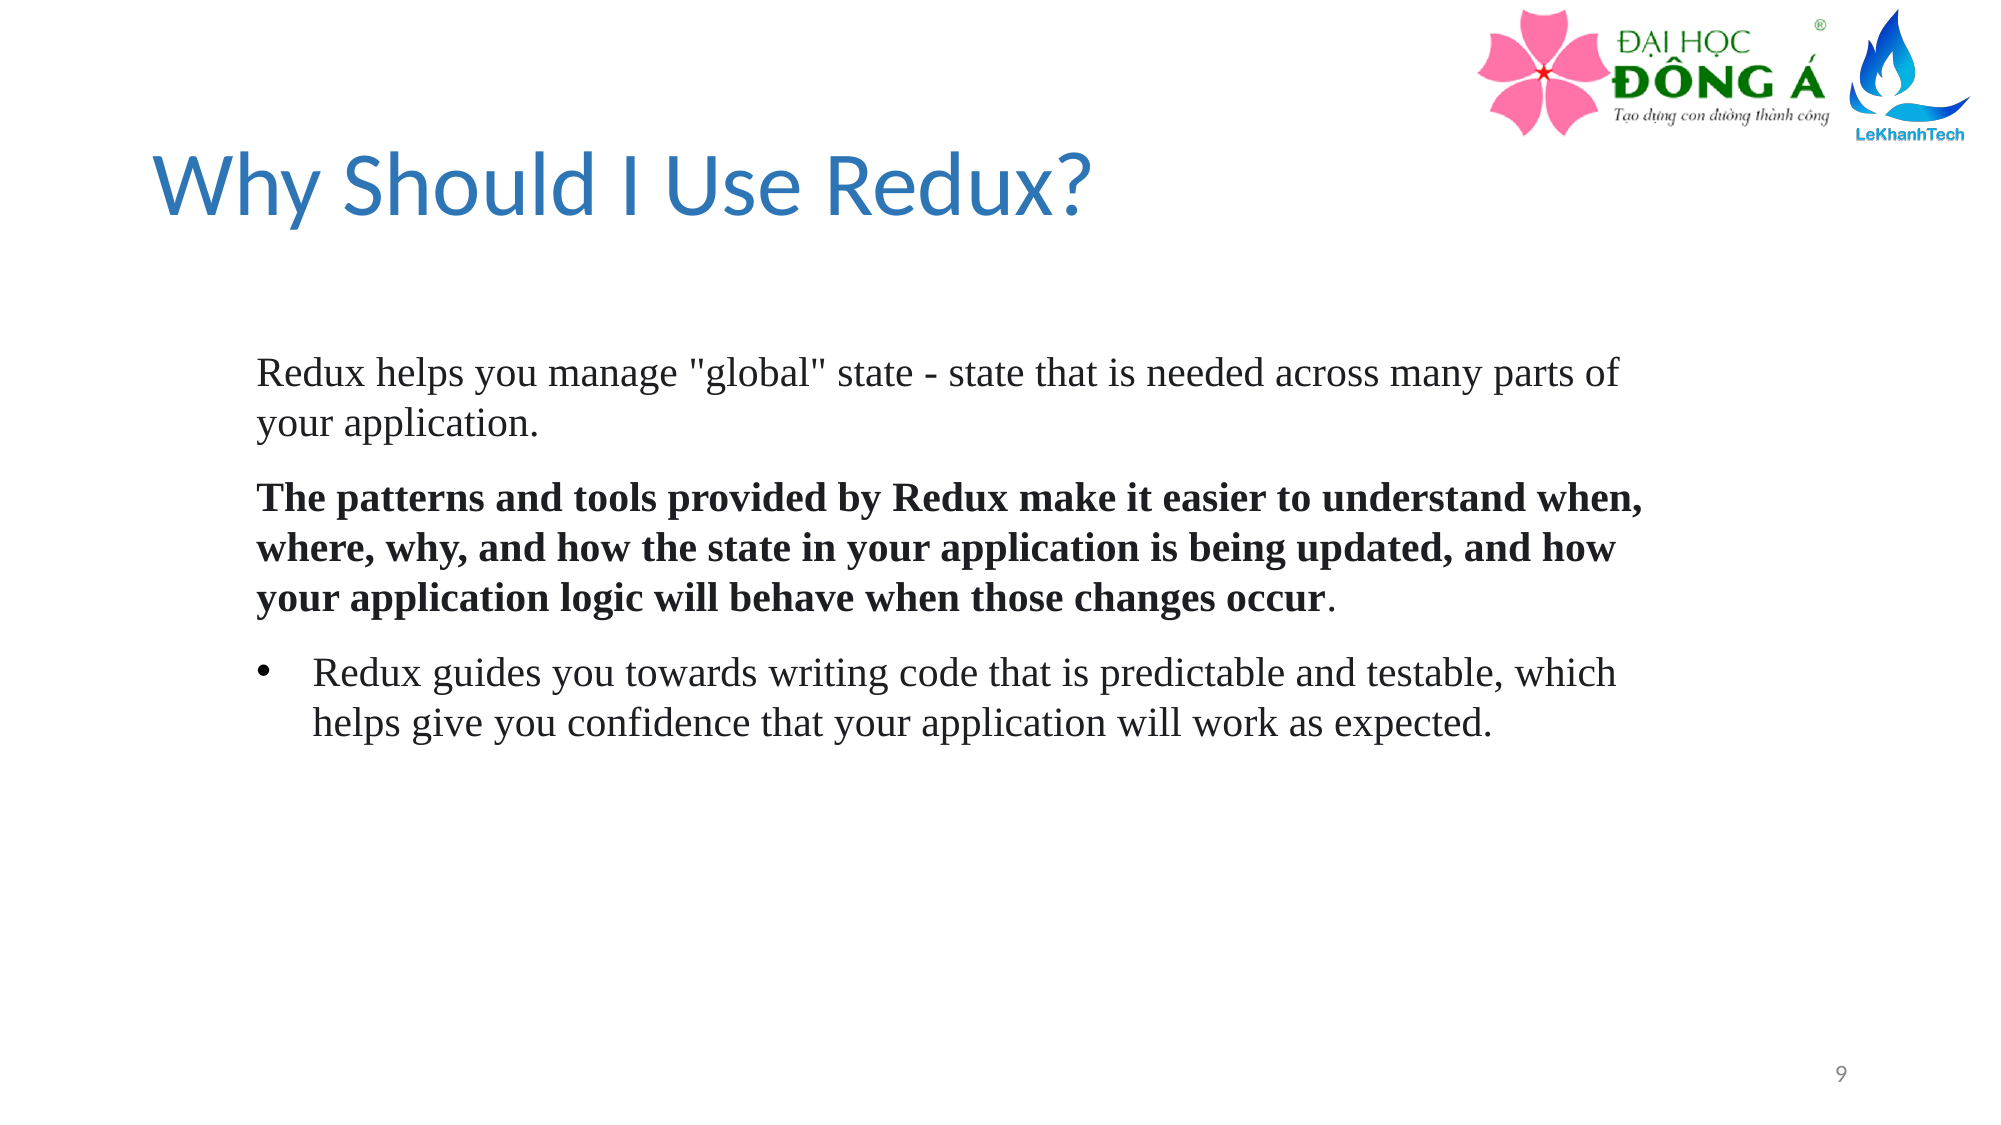

# Why Should I Use Redux?
Redux helps you manage "global" state - state that is needed across many parts of your application.
The patterns and tools provided by Redux make it easier to understand when, where, why, and how the state in your application is being updated, and how your application logic will behave when those changes occur.
Redux guides you towards writing code that is predictable and testable, which helps give you confidence that your application will work as expected.
9